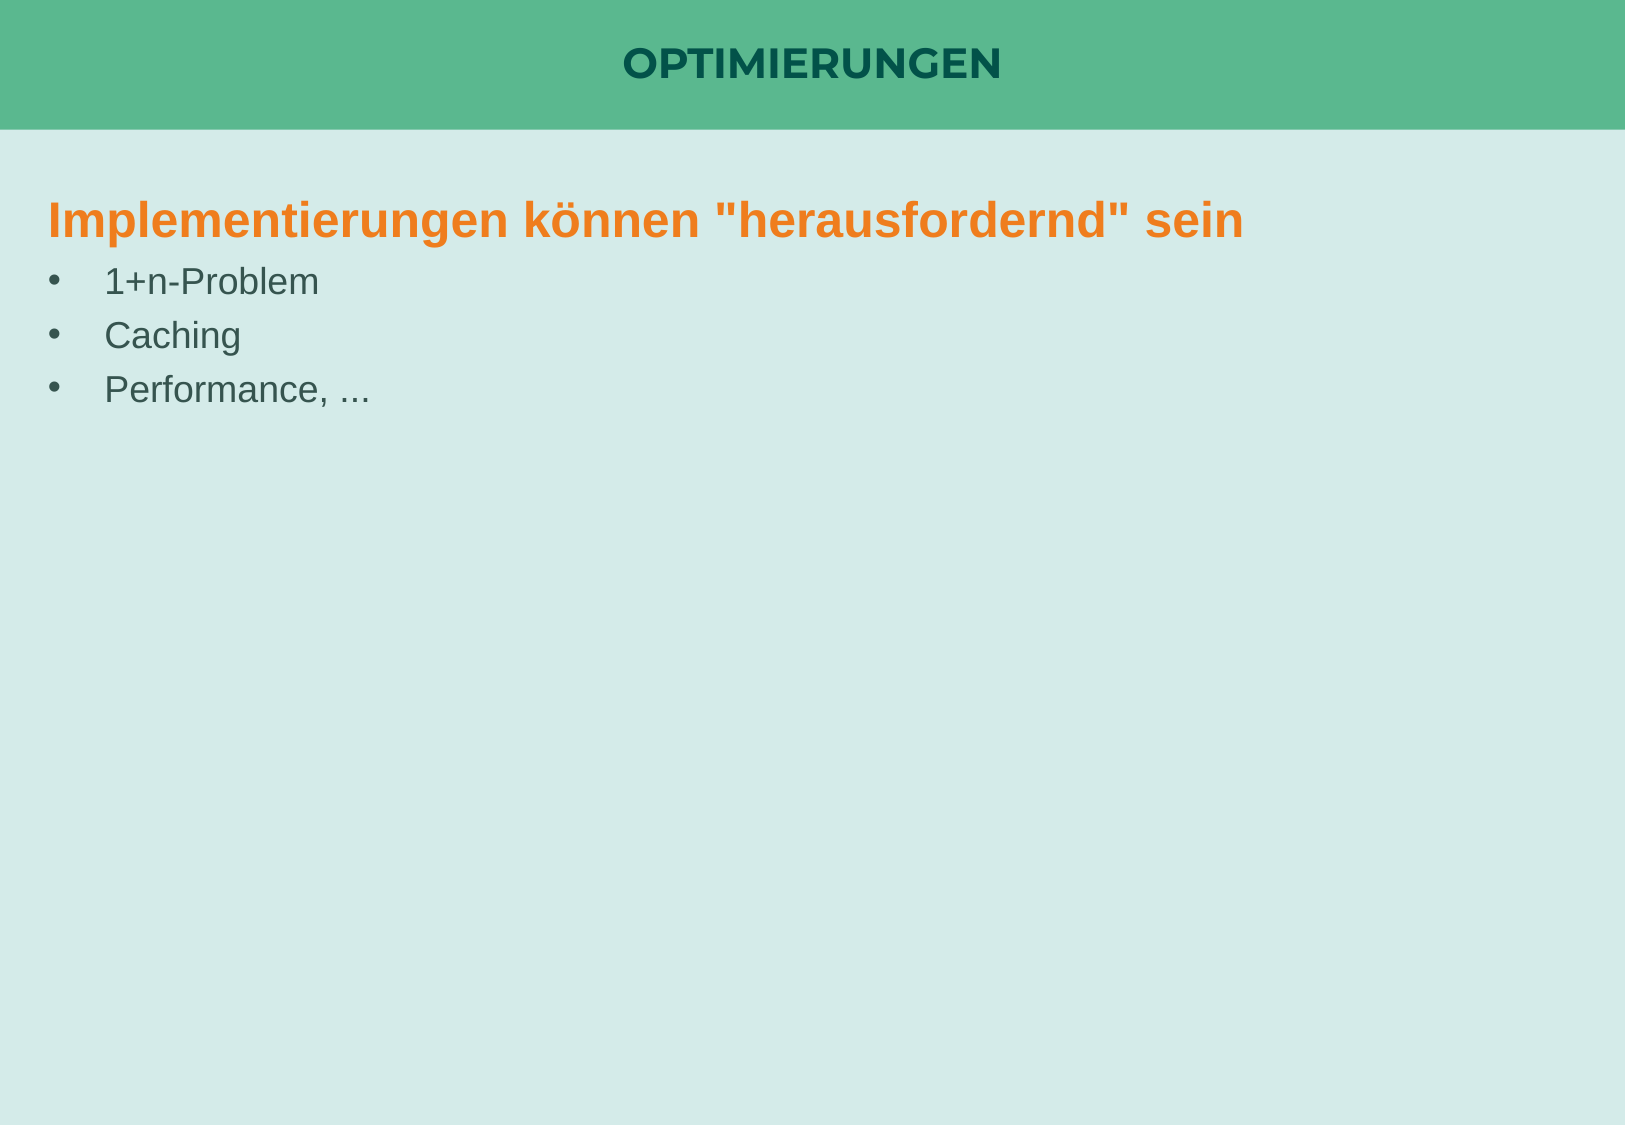

# Optimierungen
Implementierungen können "herausfordernd" sein
1+n-Problem
Caching
Performance, ...